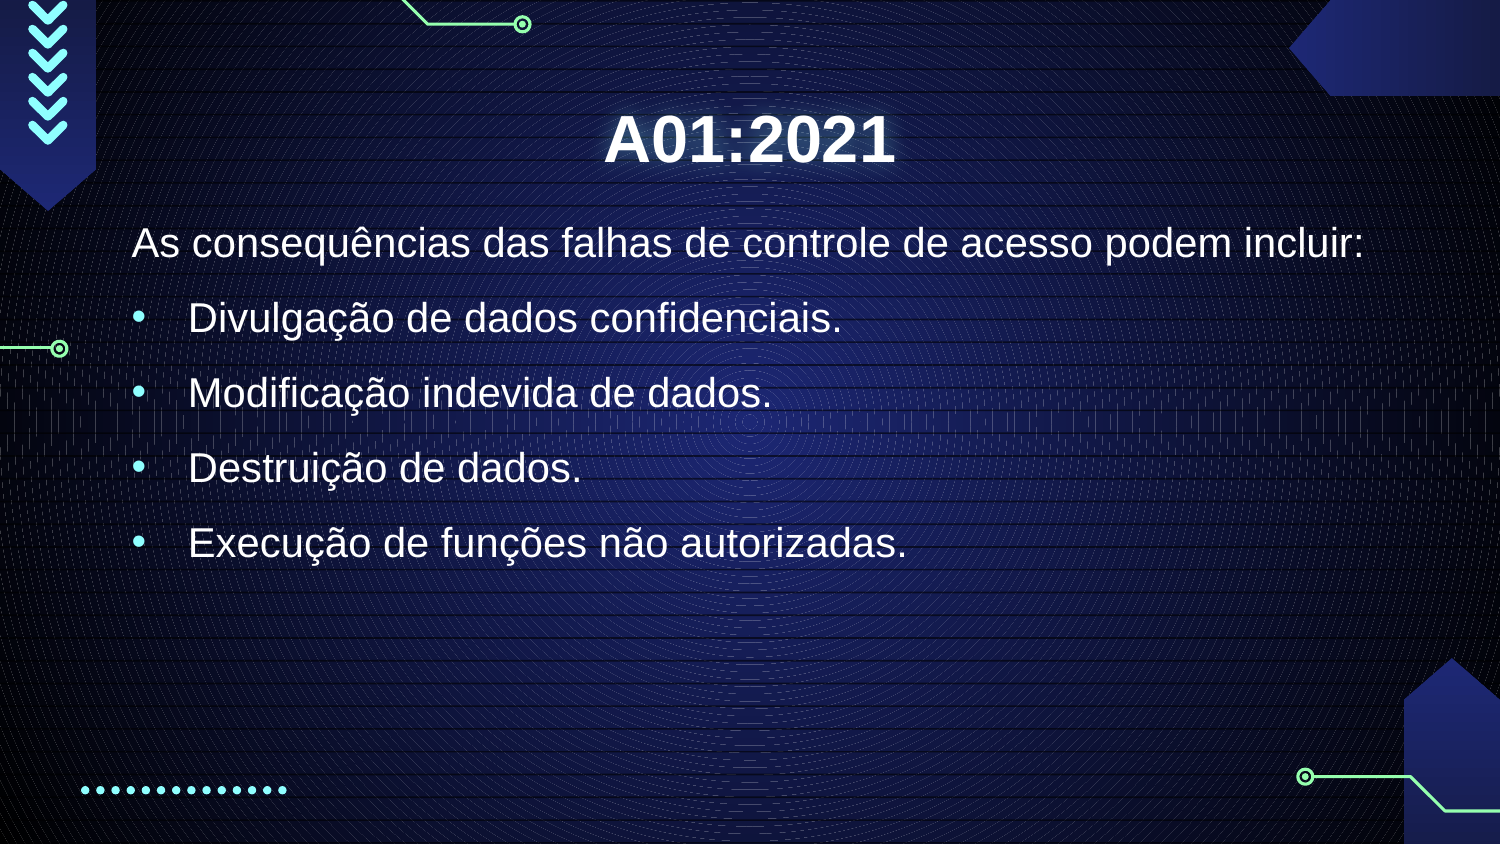

# A01:2021
As consequências das falhas de controle de acesso podem incluir:
Divulgação de dados confidenciais.
Modificação indevida de dados.
Destruição de dados.
Execução de funções não autorizadas.